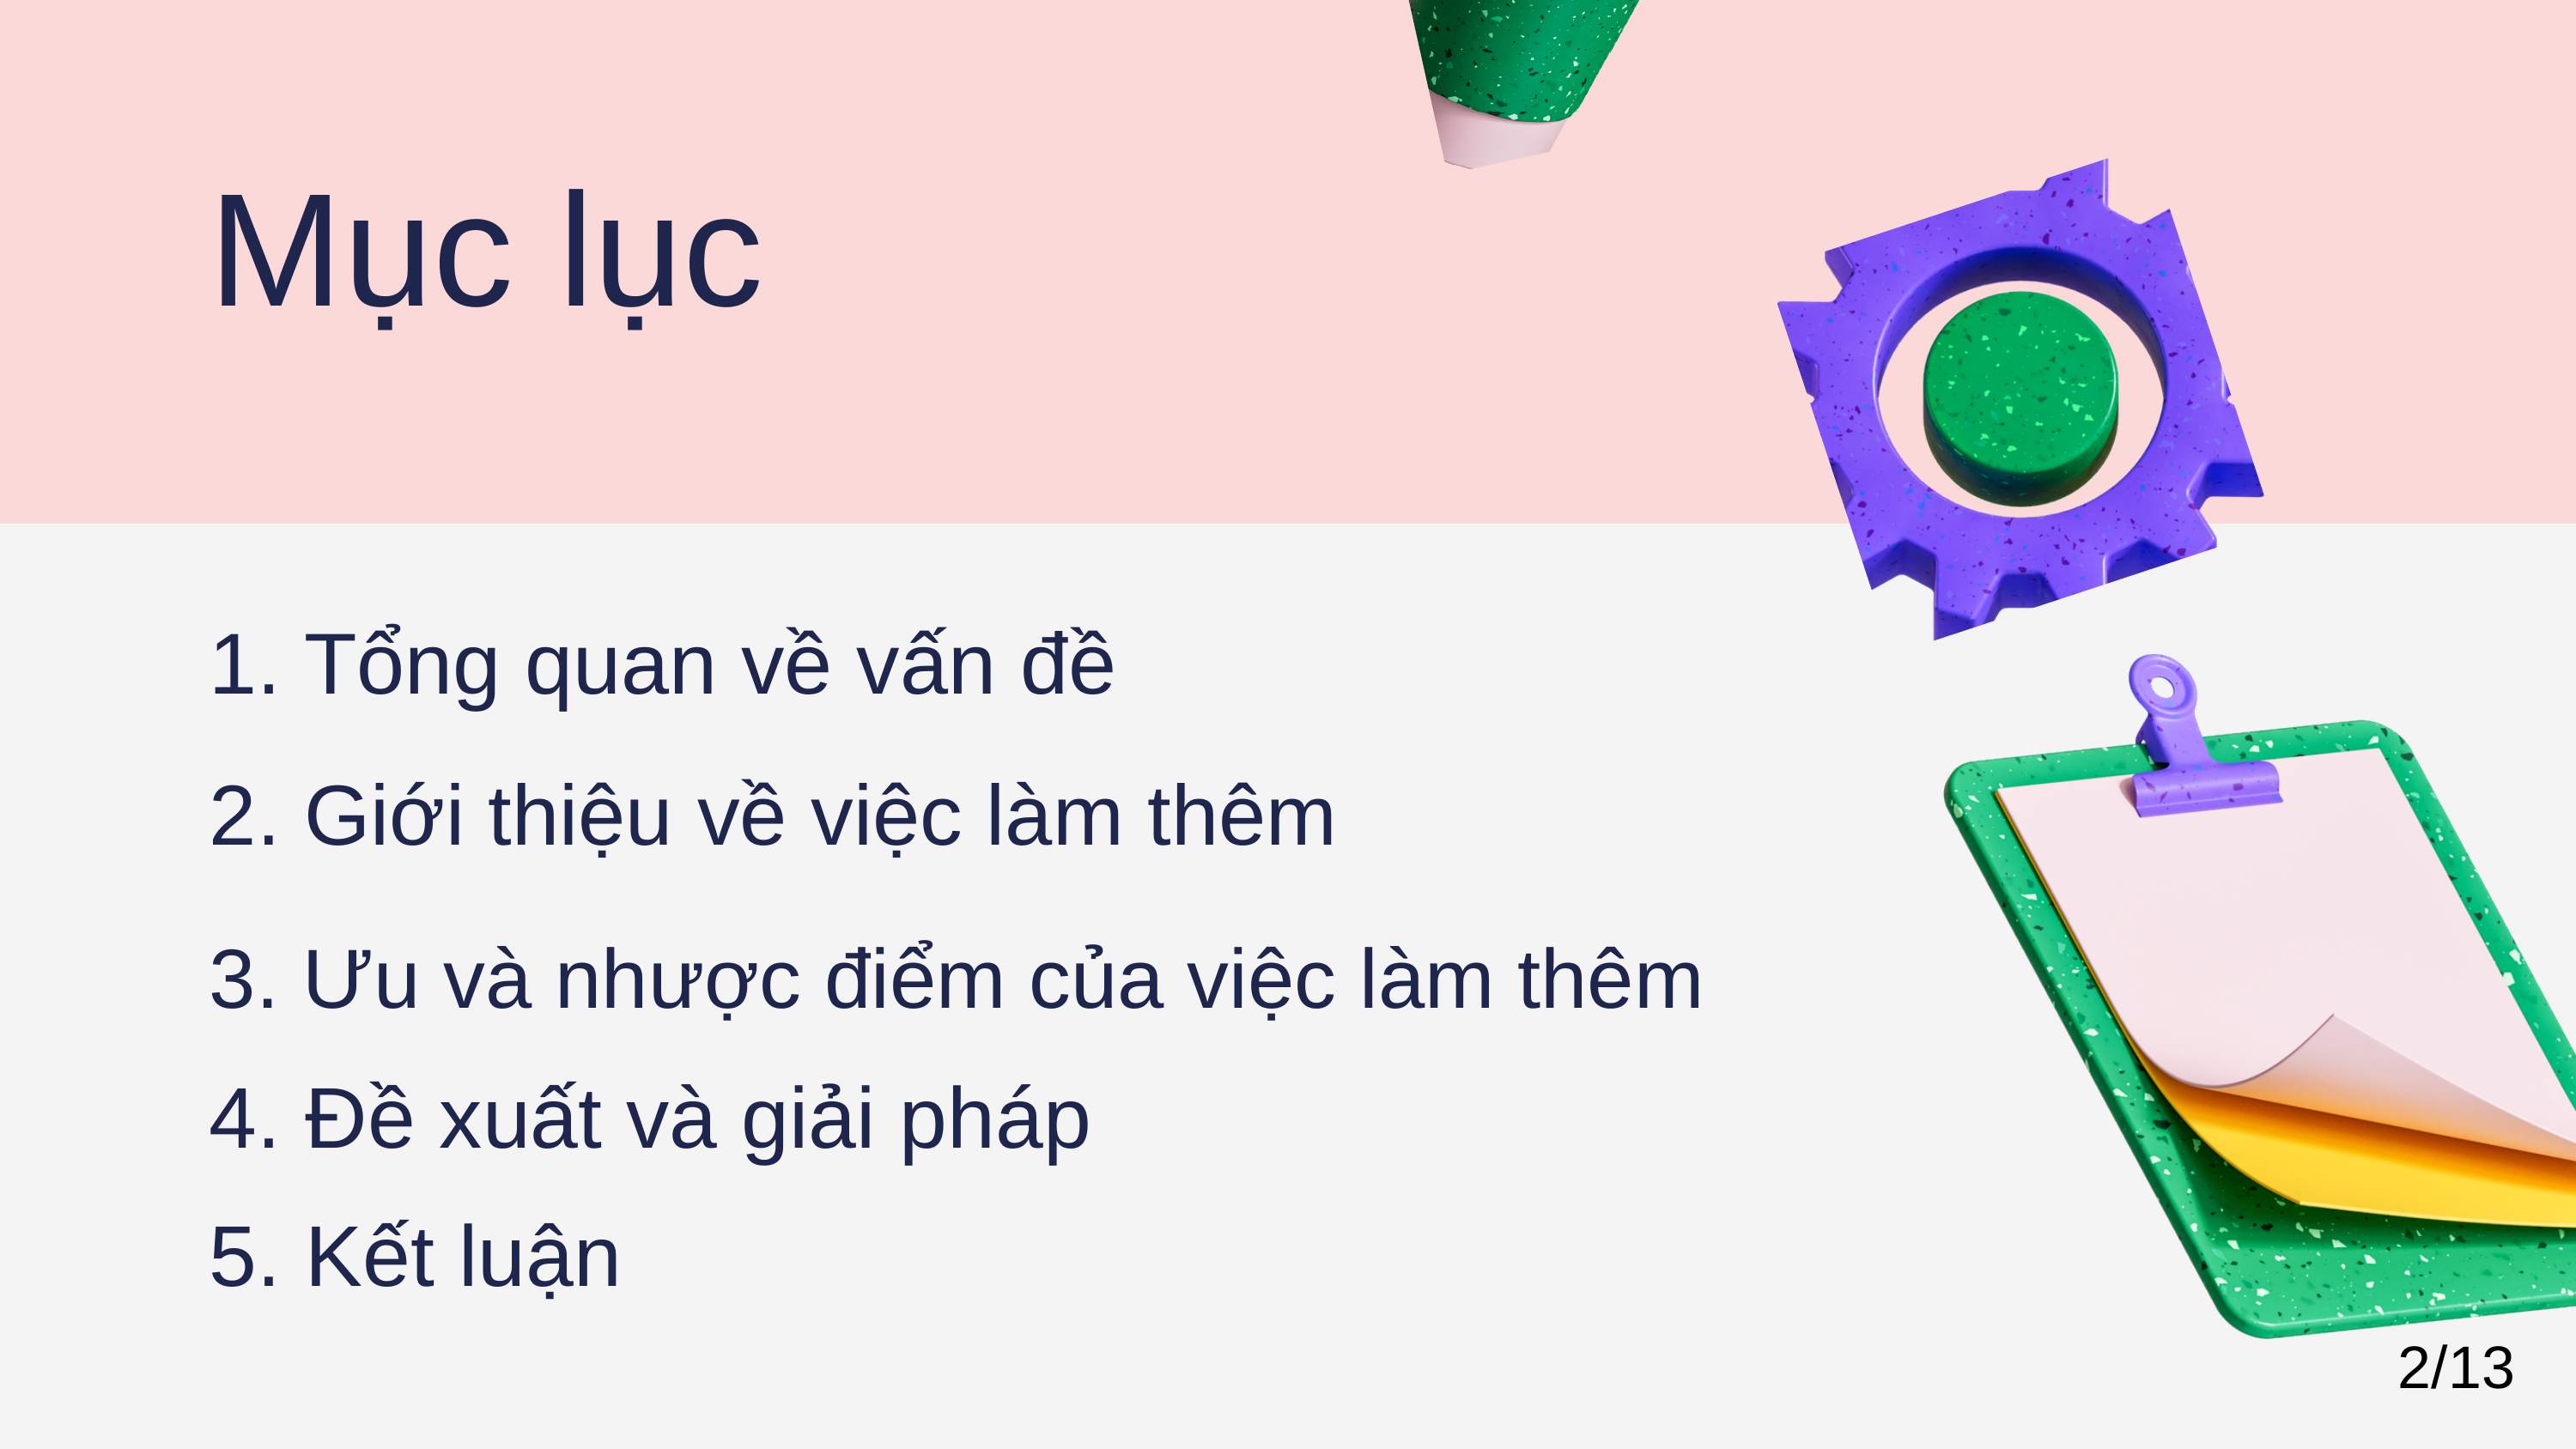

Mục lục

1. Tổng quan về vấn đề

2. Giới thiệu về việc làm thêm
3. Ưu và nhược điểm của việc làm thêm
4. Đề xuất và giải pháp
5. Kết luận
2/13